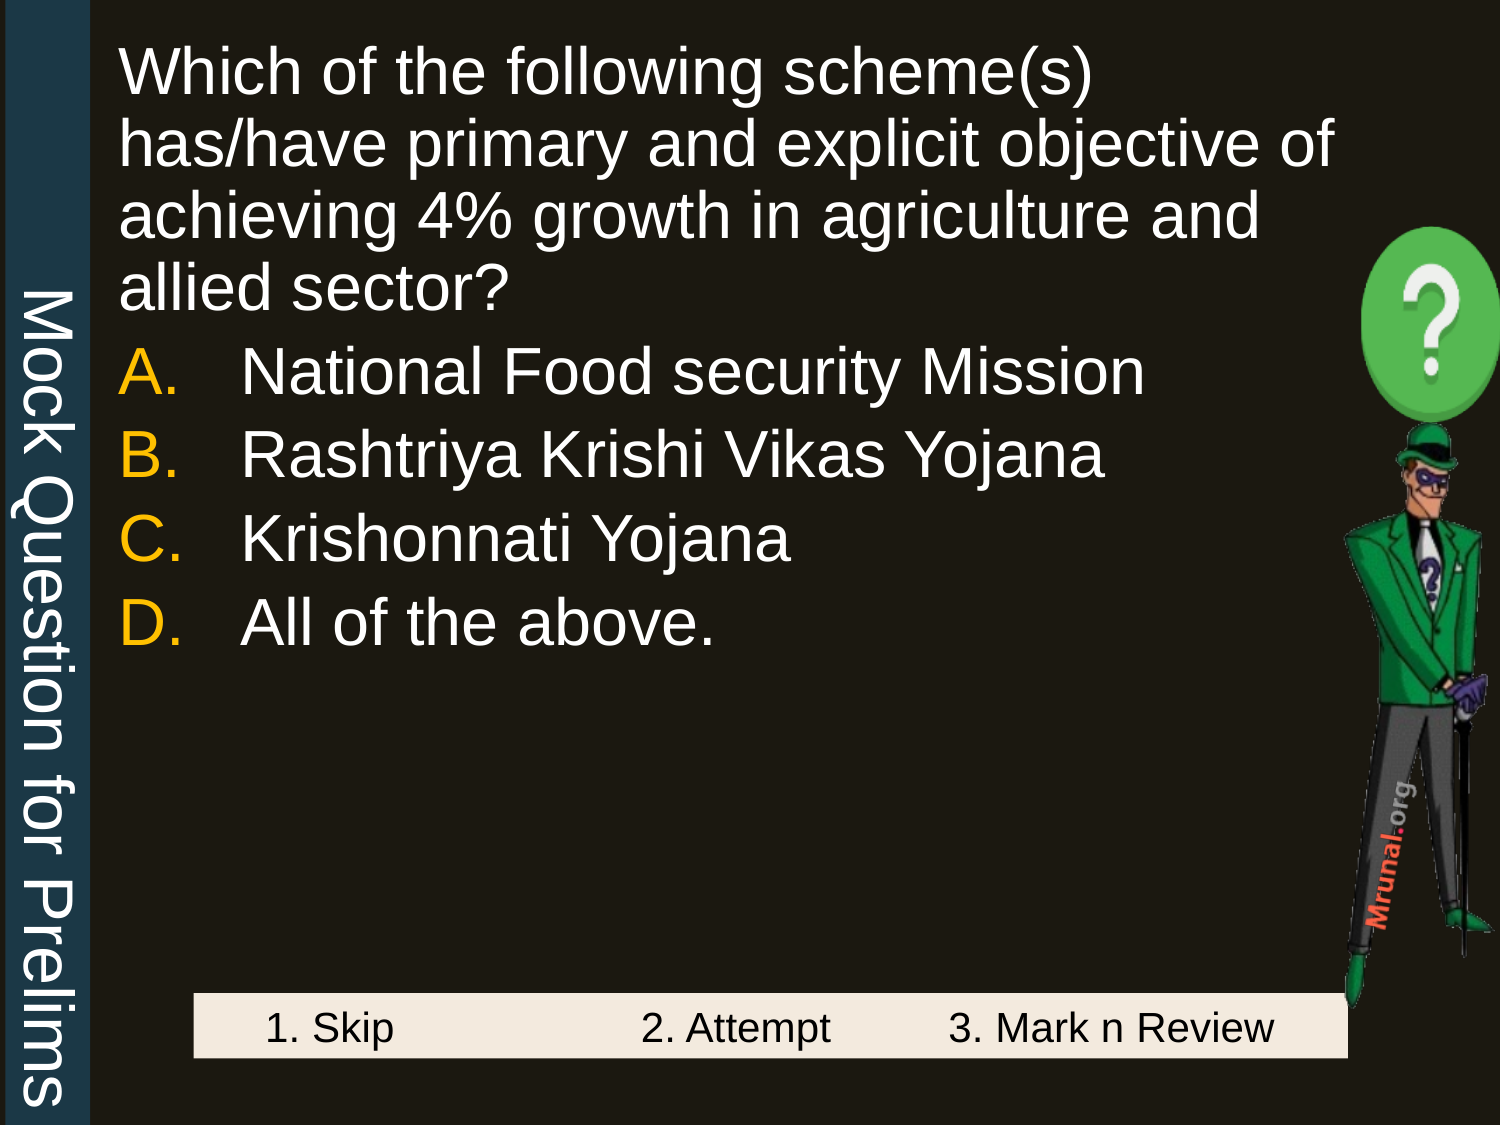

Mock Question for Prelims
Which of the following scheme(s) has/have primary and explicit objective of achieving 4% growth in agriculture and allied sector?
National Food security Mission
Rashtriya Krishi Vikas Yojana
Krishonnati Yojana
All of the above.